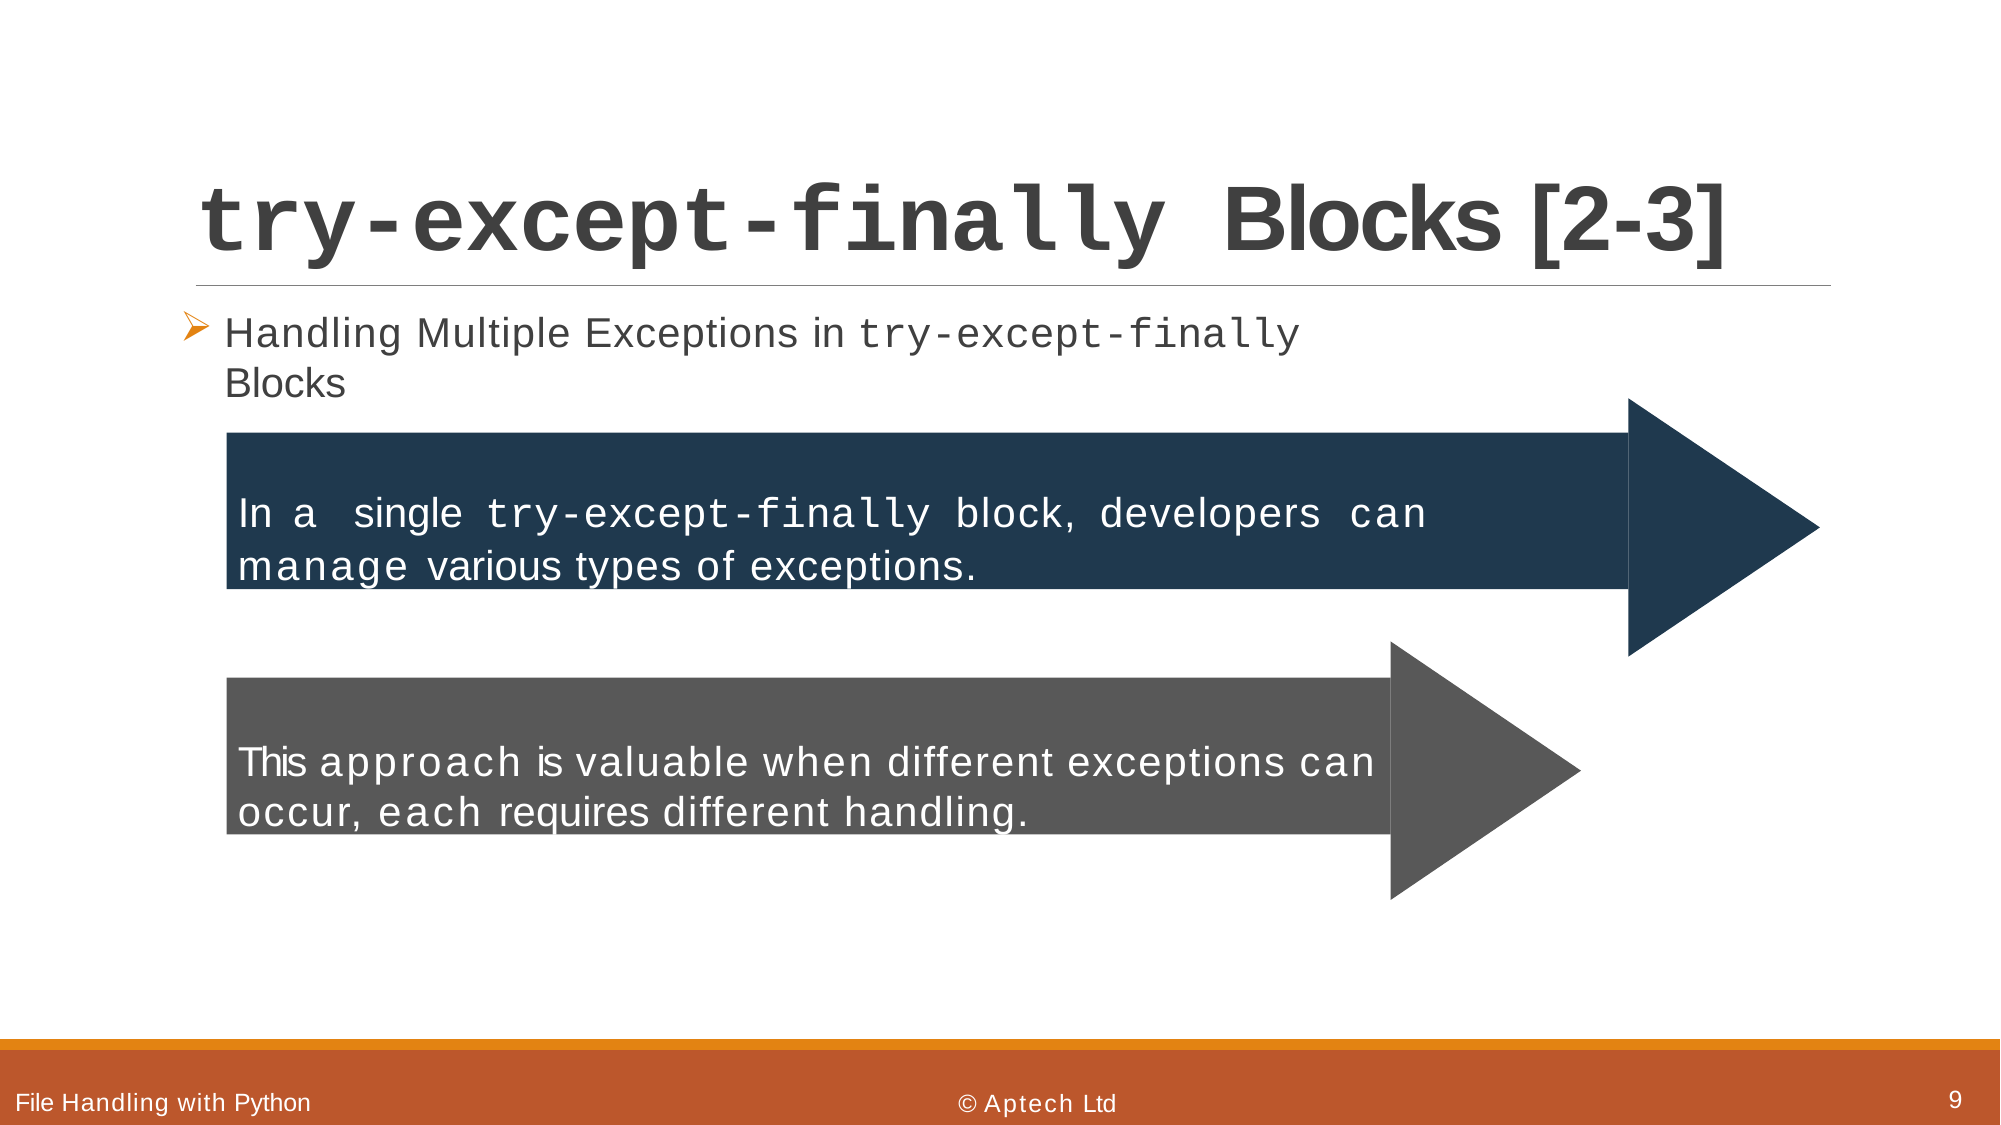

# try-except-finally Blocks [2-3]
Handling Multiple Exceptions in try-except-finally Blocks

In a	single try-except-finally block, developers	can manage various types of exceptions.

This approach is valuable when different exceptions can occur, each requires different handling.
9
File Handling with Python
© Aptech Ltd